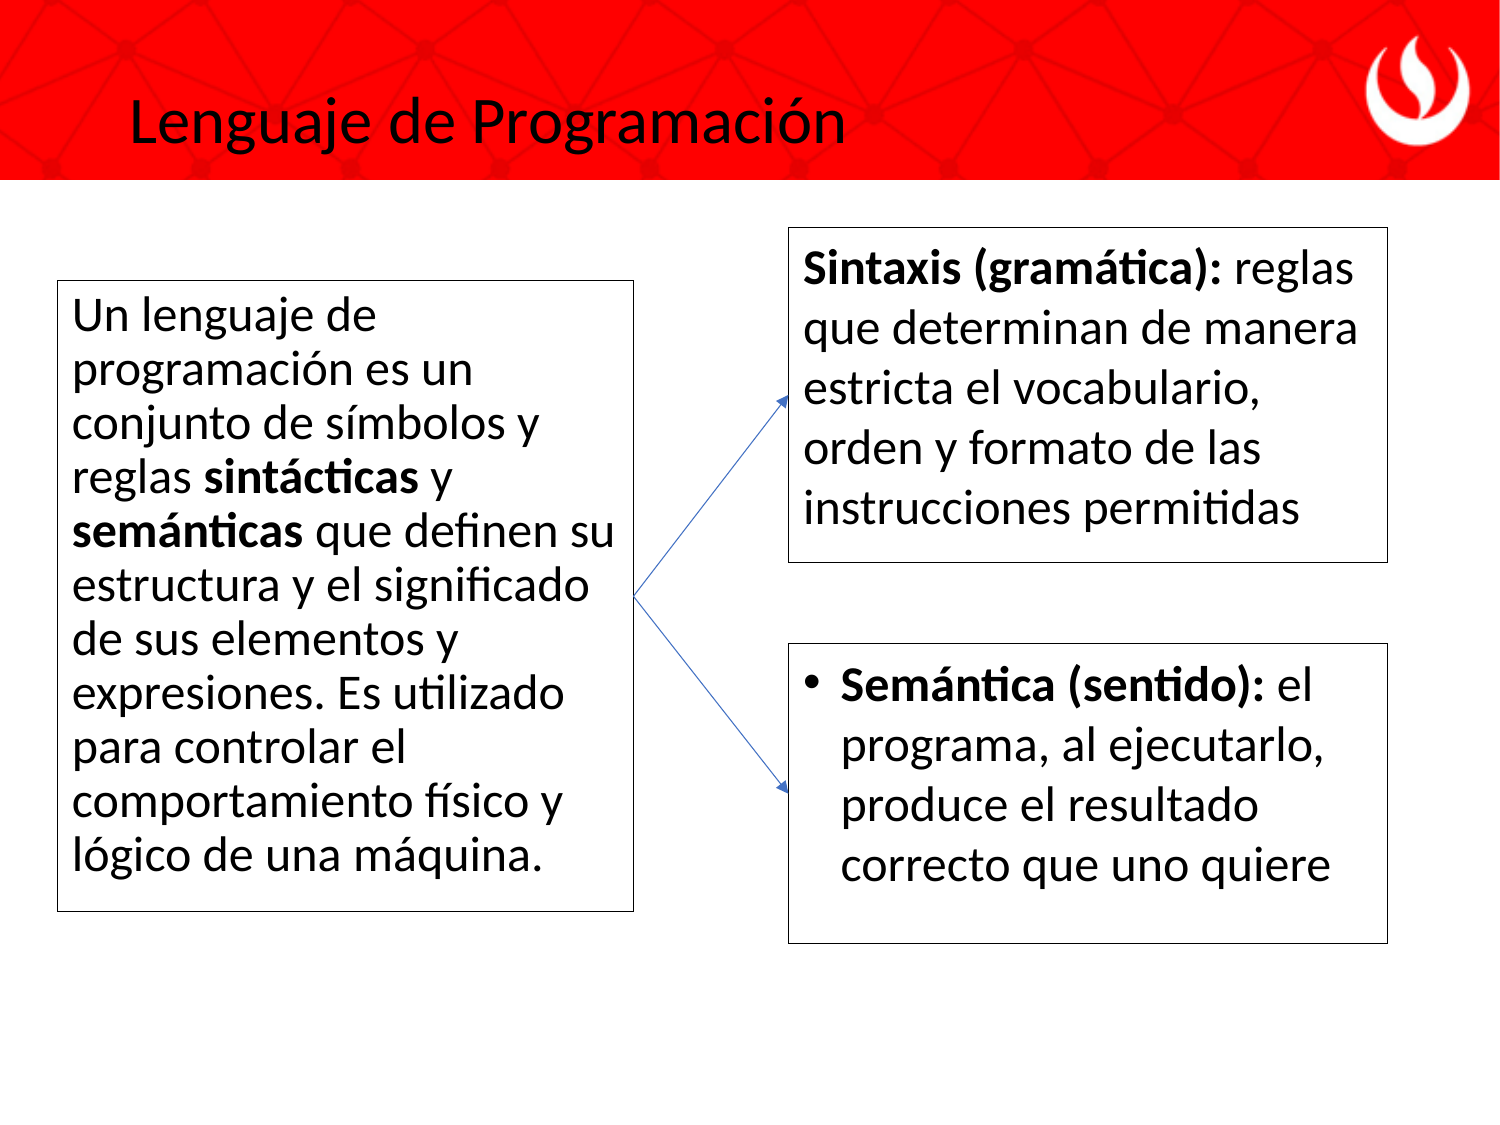

Lenguaje de Programación
Sintaxis (gramática): reglas que determinan de manera estricta el vocabulario, orden y formato de las instrucciones permitidas
Un lenguaje de programación es un conjunto de símbolos y reglas sintácticas y semánticas que definen su estructura y el significado de sus elementos y expresiones. Es utilizado para controlar el comportamiento físico y lógico de una máquina.
Semántica (sentido): el programa, al ejecutarlo, produce el resultado correcto que uno quiere